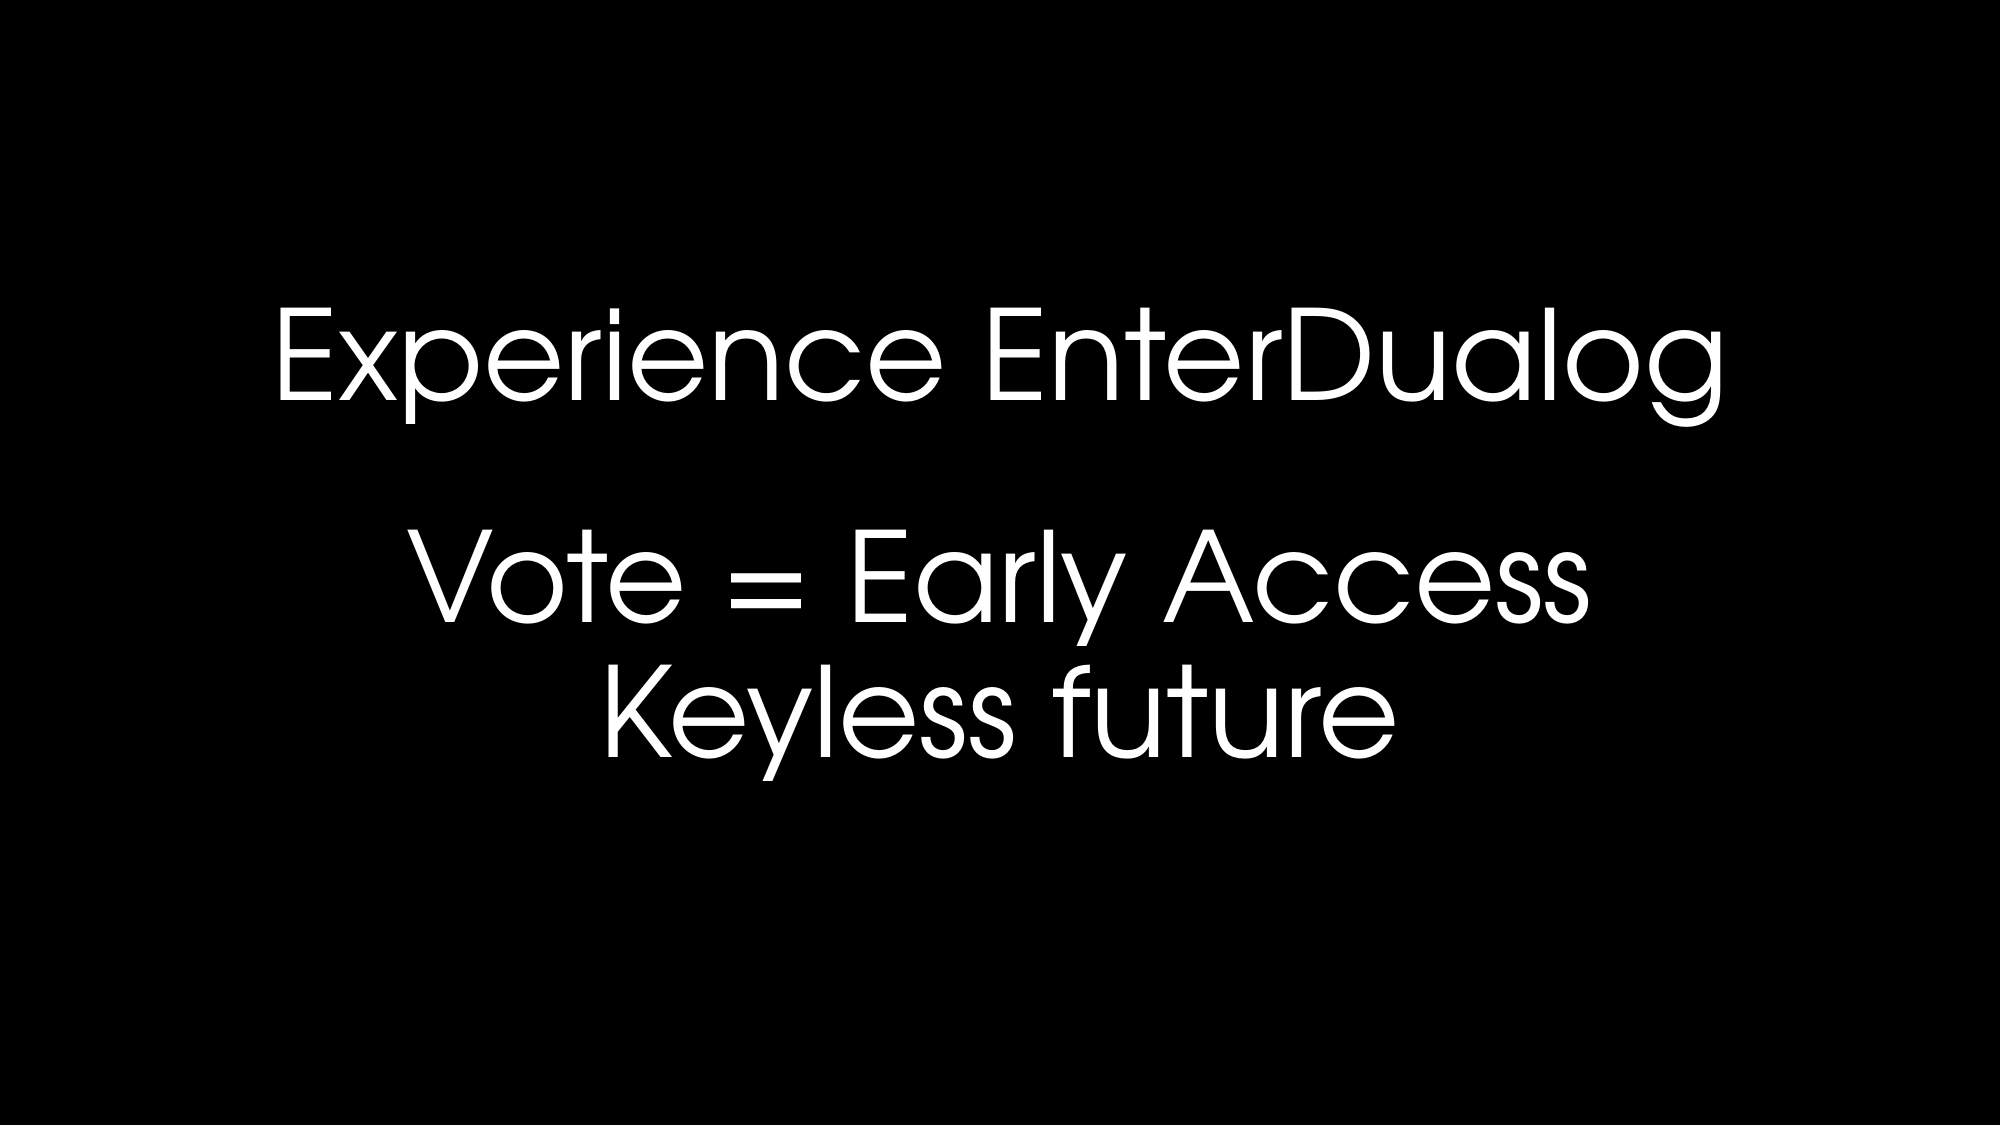

# Experience EnterDualog
Vote = Early Access
Keyless future